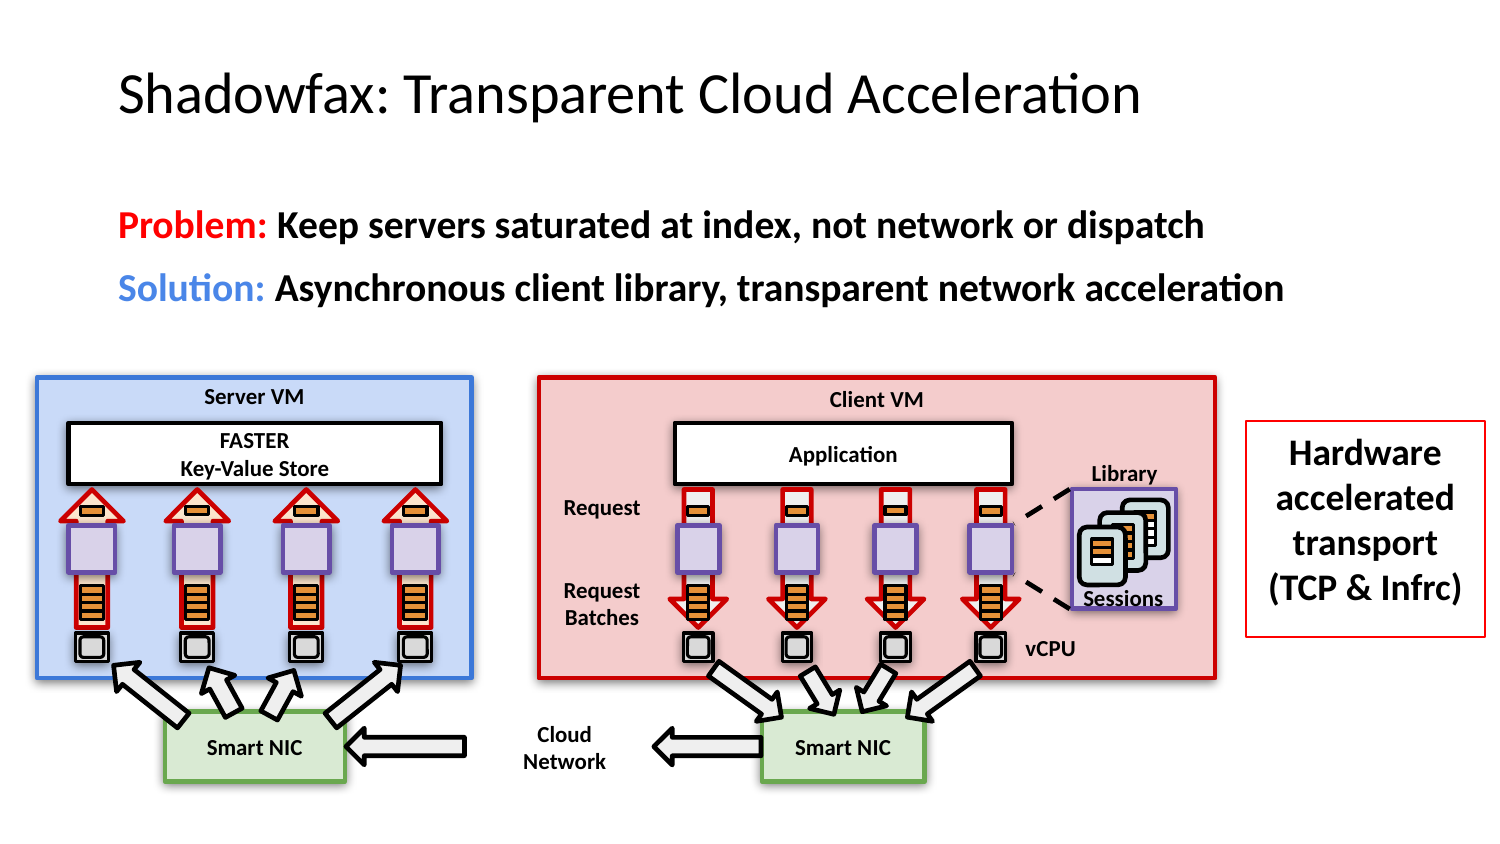

# Shadowfax: Transparent Cloud Acceleration
Problem: Keep servers saturated at index, not network or dispatch
Solution: Asynchronous client library, transparent network acceleration

Server VM

Client VM

Hardware accelerated transport (TCP & Infrc)

FASTER
Key-Value Store
Application
Library
Request

Request
Batches
Sessions

vCPU

Smart NIC
Smart NIC
Cloud
Network